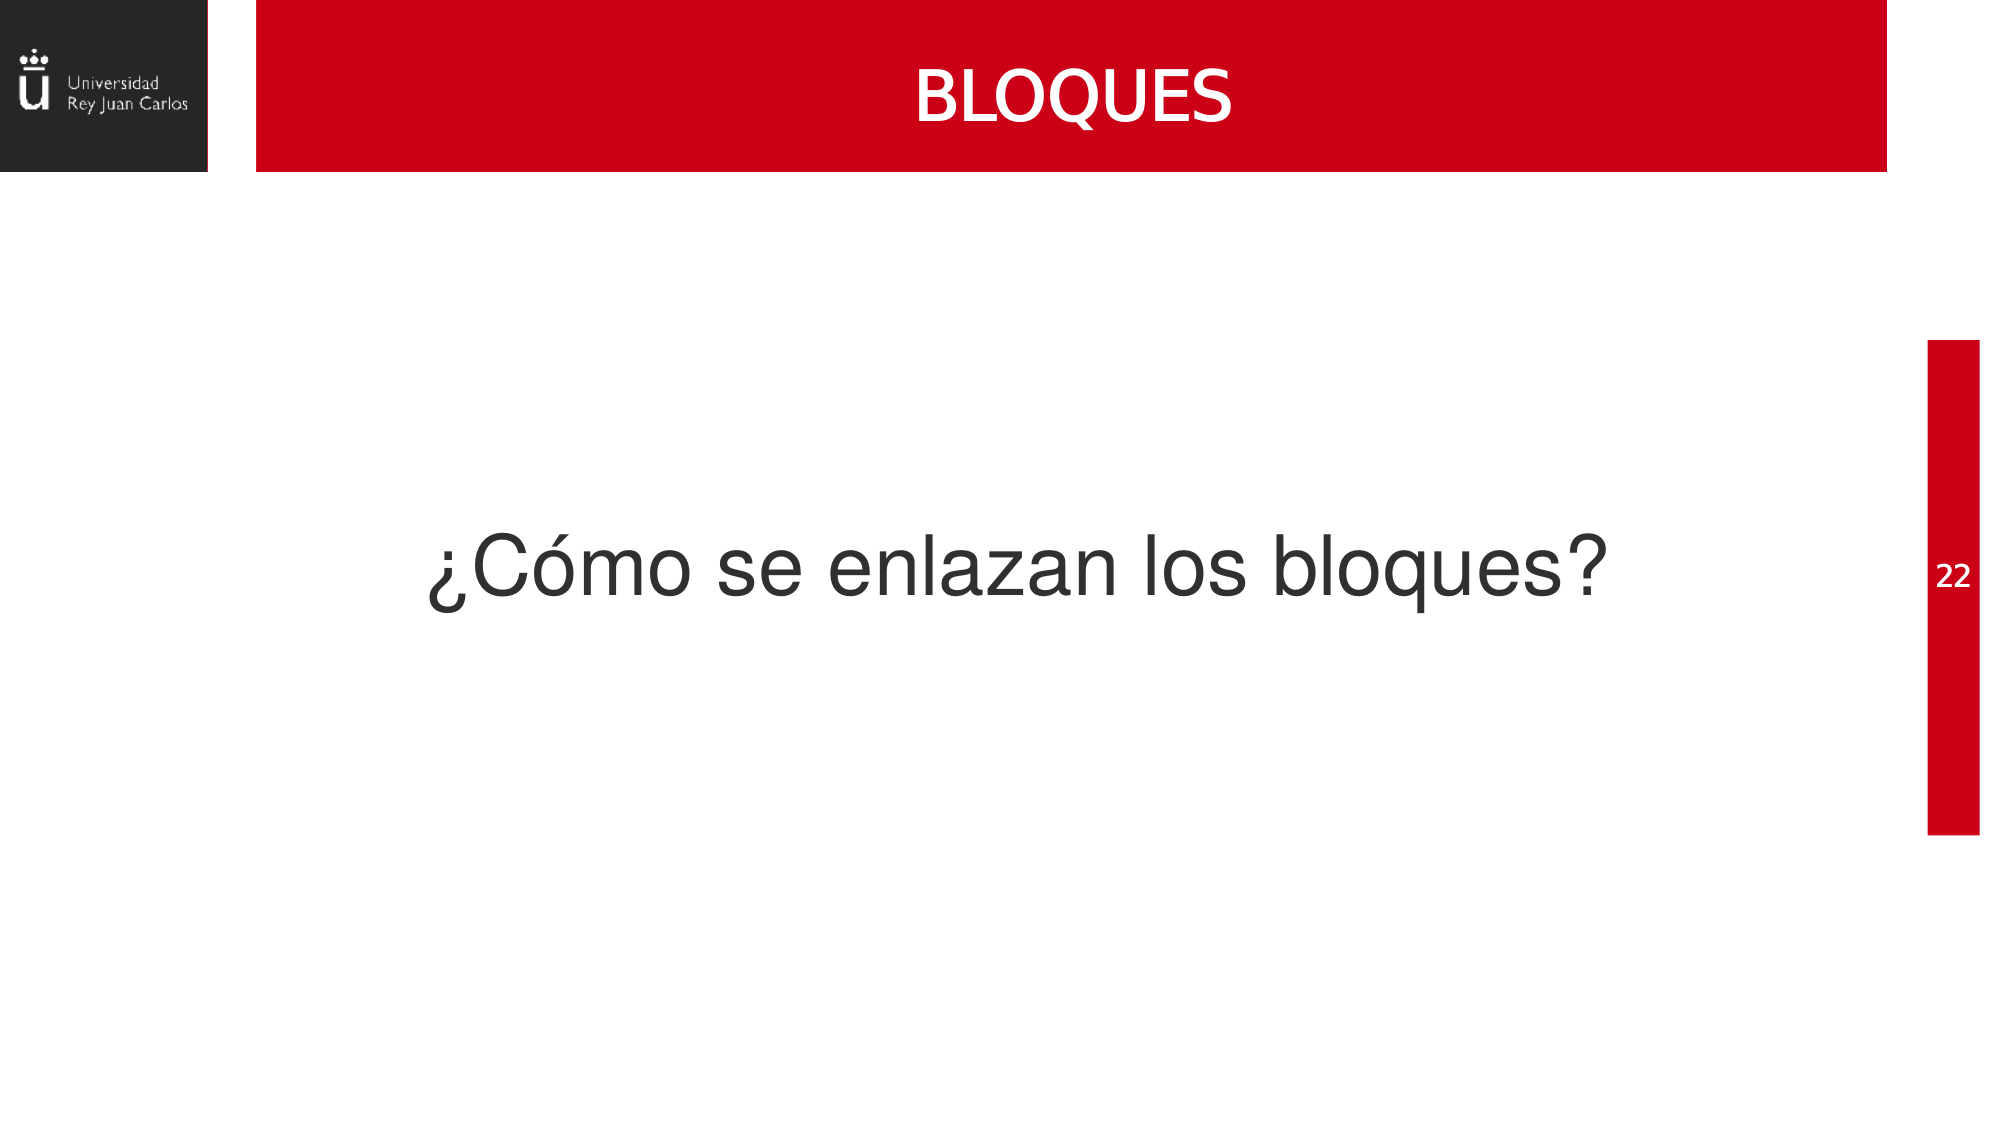

# BLOQUES
¿Cómo se enlazan los bloques?
22